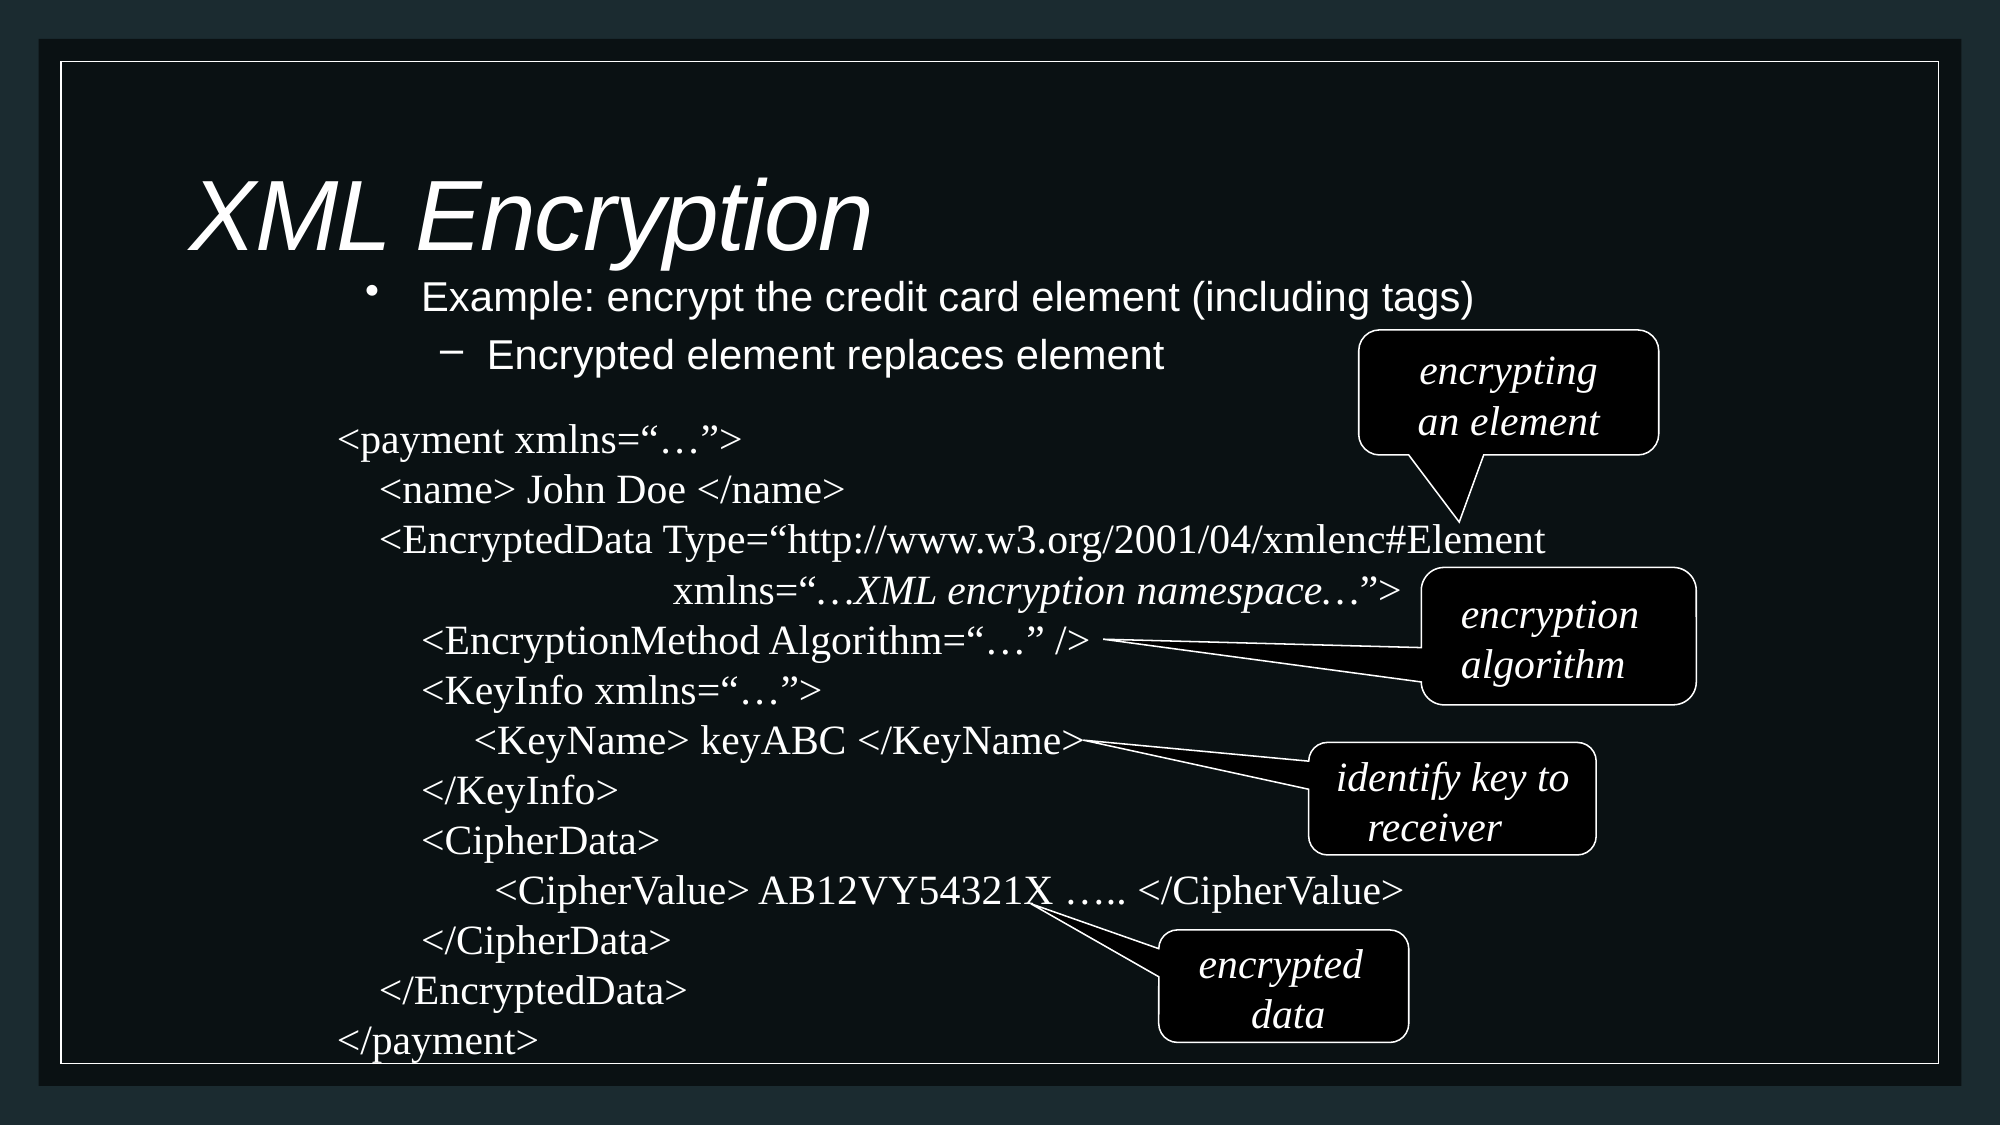

# XML Encryption
Example: encrypt the credit card element (including tags)
Encrypted element replaces element
encrypting
an element
<payment xmlns=“…”>
    <name> John Doe </name>
    <EncryptedData Type=“http://www.w3.org/2001/04/xmlenc#Element
                                xmlns=“…XML encryption namespace…”>
        <EncryptionMethod Algorithm=“…” />
        <KeyInfo xmlns=“…”>
             <KeyName> keyABC </KeyName>
        </KeyInfo>
        <CipherData>
               <CipherValue> AB12VY54321X ….. </CipherValue>
        </CipherData>
    </EncryptedData>
</payment>

encryption
algorithm

identify key to
   receiver

encrypted
     data